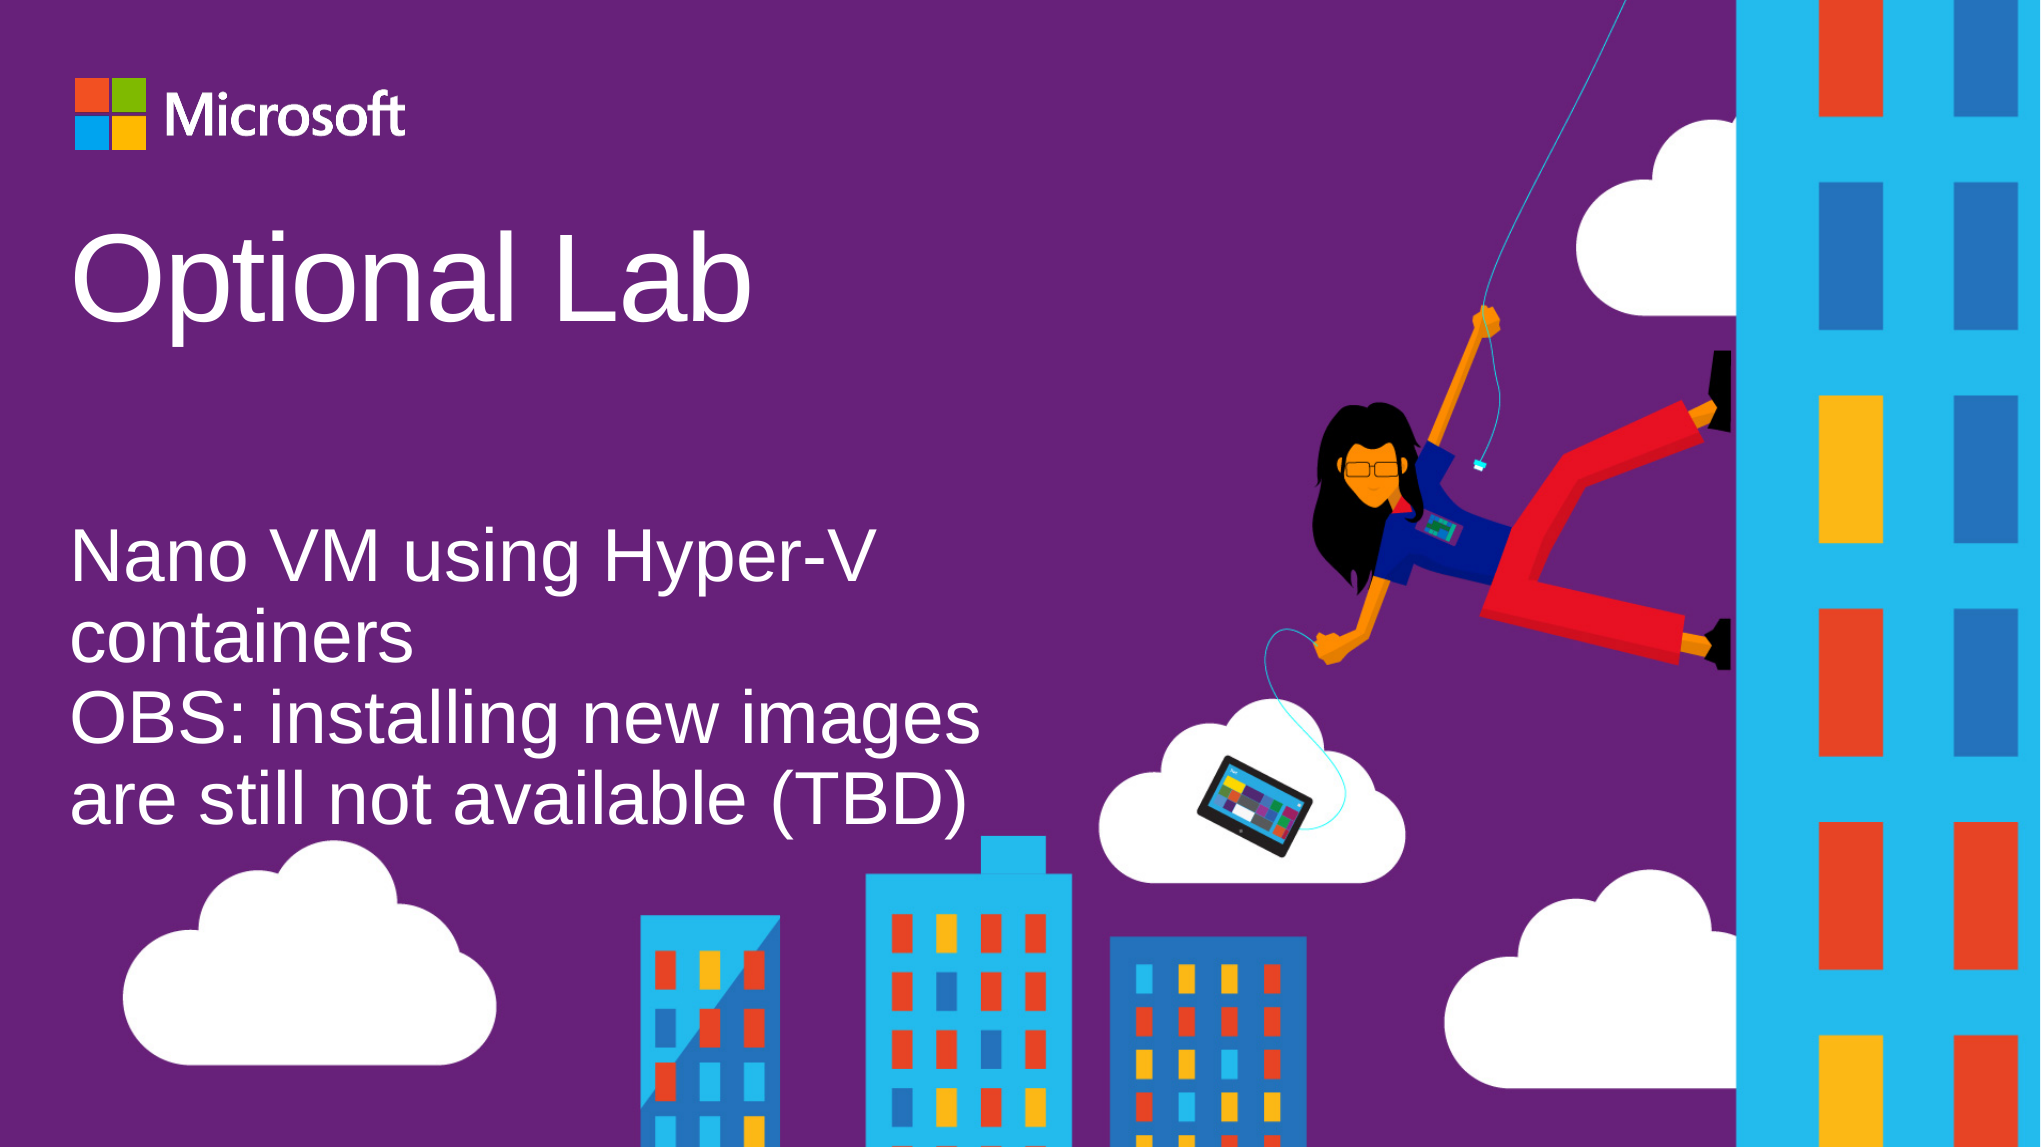

# Optional Lab
Nano VM using Hyper-V containers
OBS: installing new images are still not available (TBD)